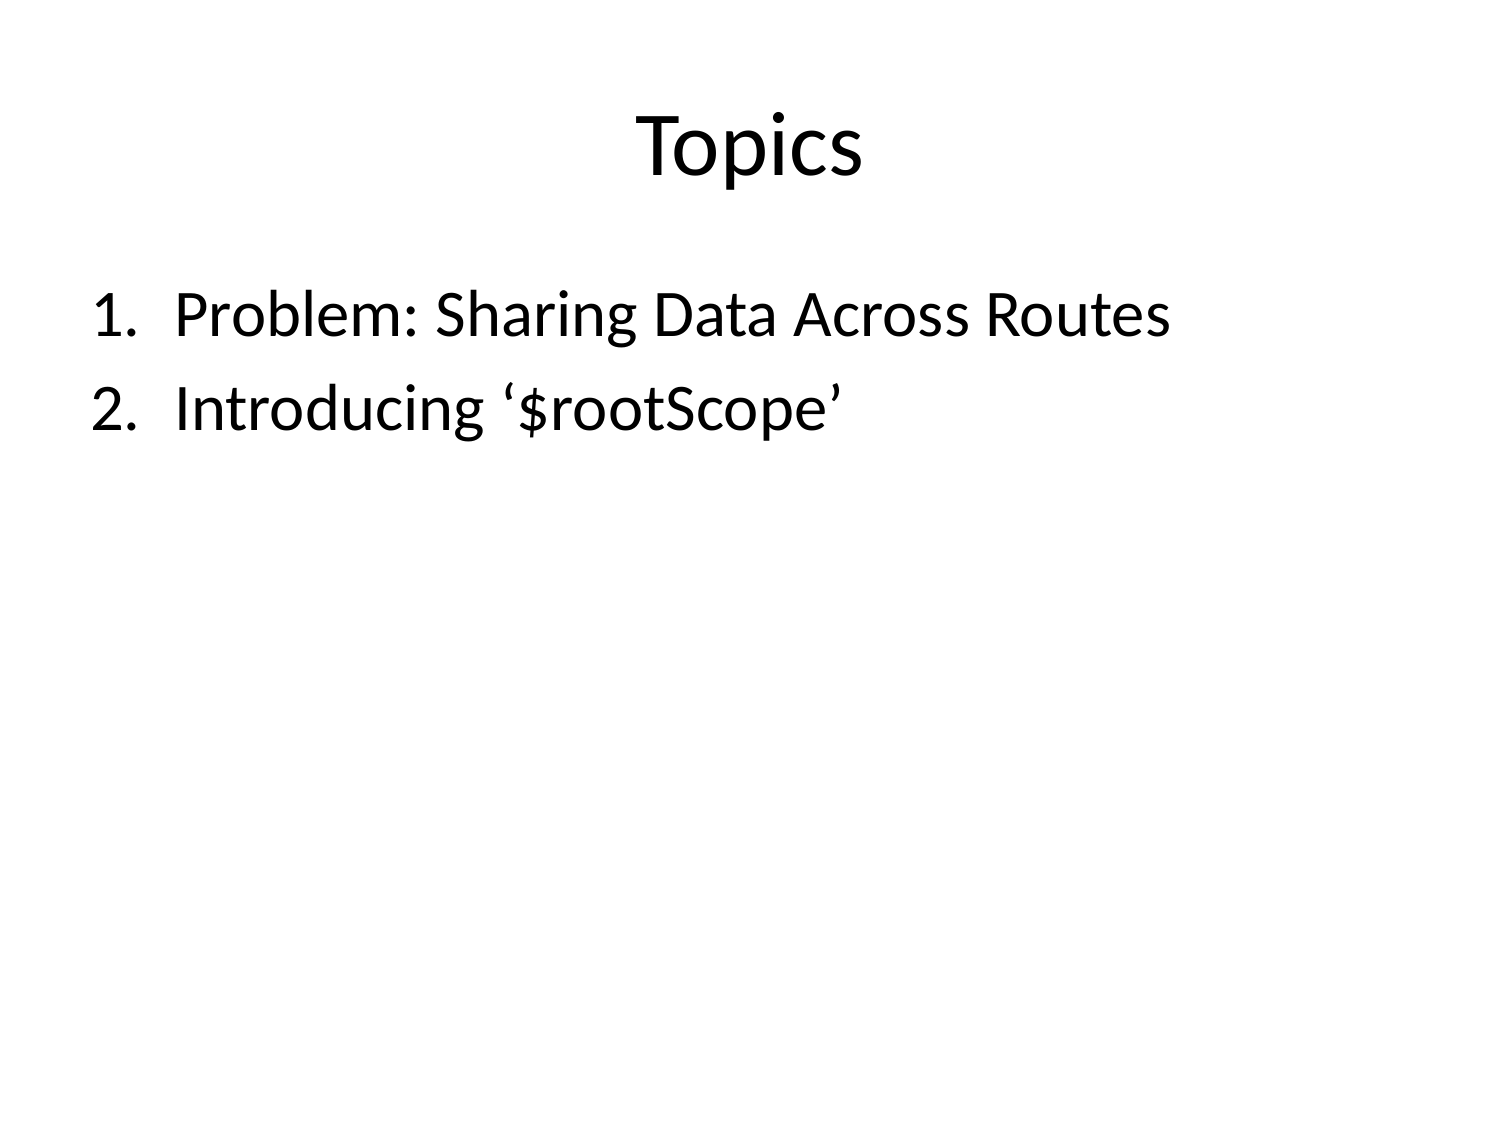

# Topics
Problem: Sharing Data Across Routes
Introducing ‘$rootScope’